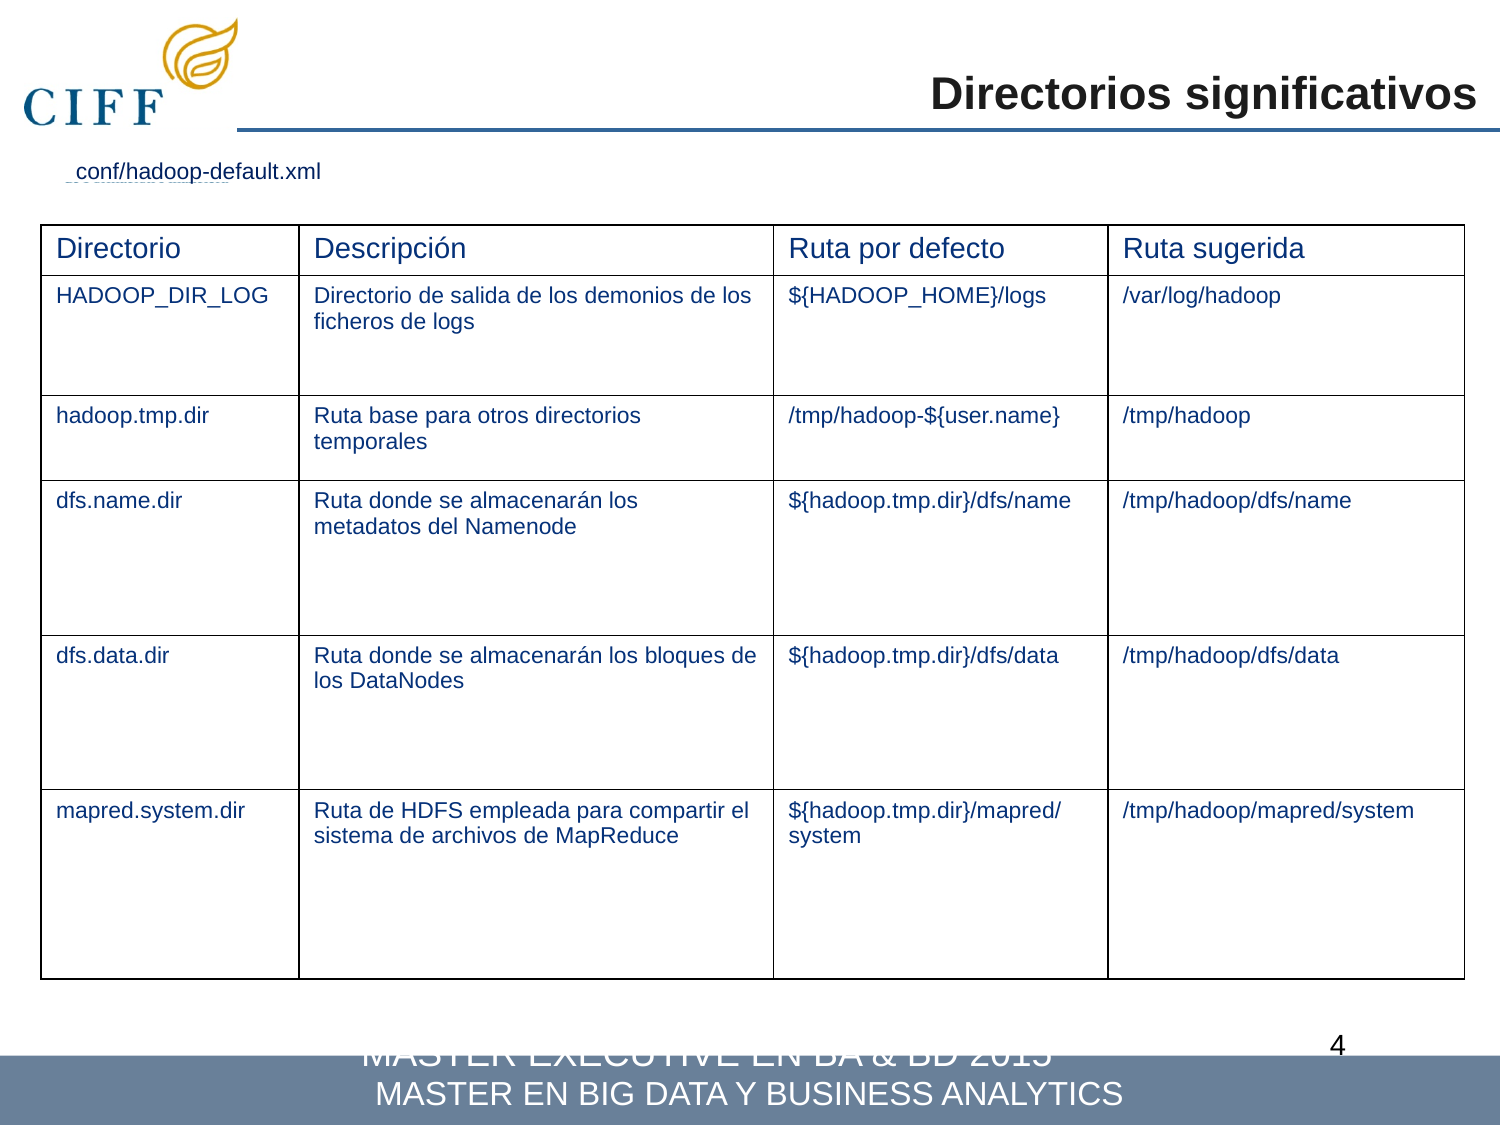

Directorios significativos
conf/hadoop-default.xml
| Directorio | Descripción | Ruta por defecto | Ruta sugerida |
| --- | --- | --- | --- |
| HADOOP\_DIR\_LOG | Directorio de salida de los demonios de los ficheros de logs | ${HADOOP\_HOME}/logs | /var/log/hadoop |
| hadoop.tmp.dir | Ruta base para otros directorios temporales | /tmp/hadoop-${user.name} | /tmp/hadoop |
| dfs.name.dir | Ruta donde se almacenarán los metadatos del Namenode | ${hadoop.tmp.dir}/dfs/name | /tmp/hadoop/dfs/name |
| dfs.data.dir | Ruta donde se almacenarán los bloques de los DataNodes | ${hadoop.tmp.dir}/dfs/data | /tmp/hadoop/dfs/data |
| mapred.system.dir | Ruta de HDFS empleada para compartir el sistema de archivos de MapReduce | ${hadoop.tmp.dir}/mapred/system | /tmp/hadoop/mapred/system |
4